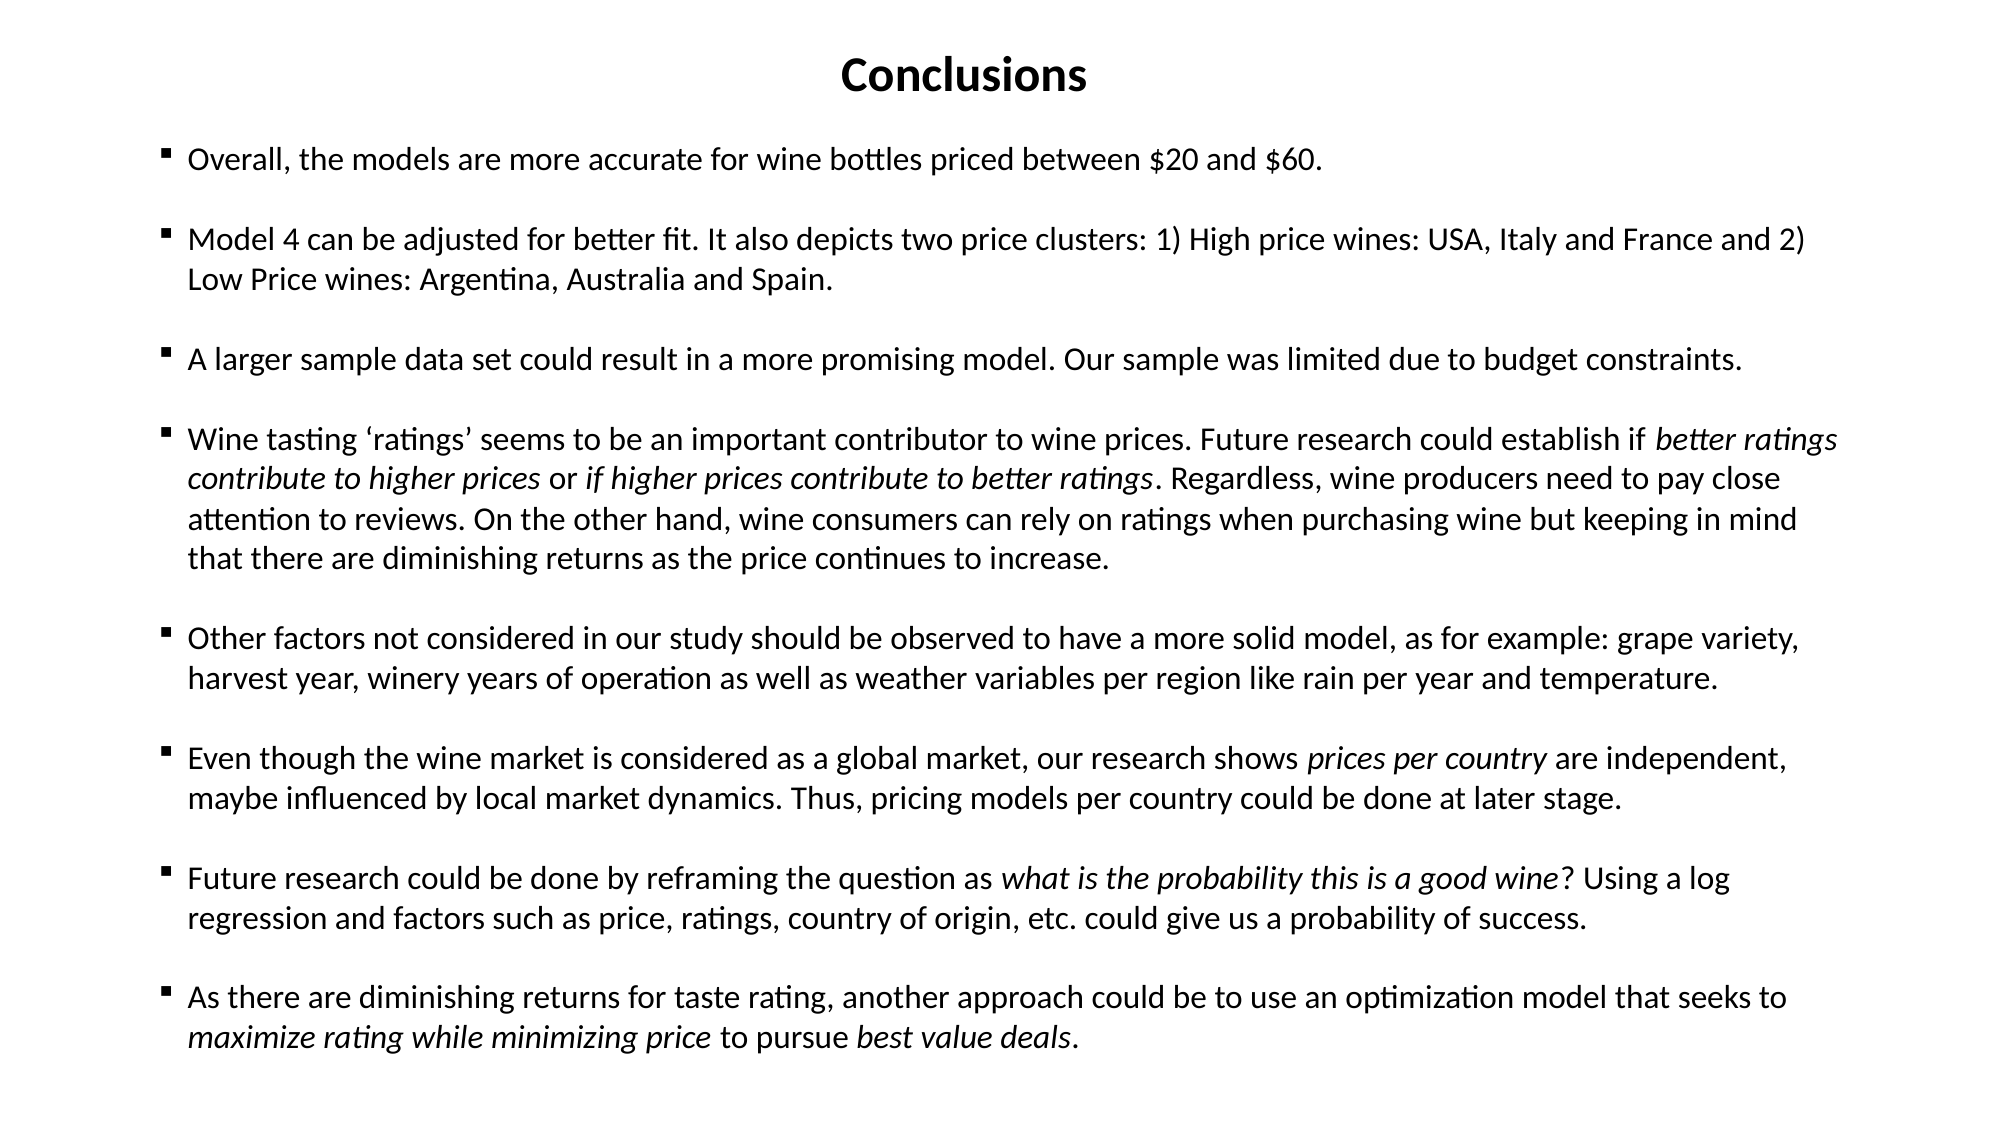

Conclusions
Overall, the models are more accurate for wine bottles priced between $20 and $60.

Model 4 can be adjusted for better fit. It also depicts two price clusters: 1) High price wines: USA, Italy and France and 2) Low Price wines: Argentina, Australia and Spain.

A larger sample data set could result in a more promising model. Our sample was limited due to budget constraints.

Wine tasting ‘ratings’ seems to be an important contributor to wine prices. Future research could establish if better ratings contribute to higher prices or if higher prices contribute to better ratings. Regardless, wine producers need to pay close attention to reviews. On the other hand, wine consumers can rely on ratings when purchasing wine but keeping in mind that there are diminishing returns as the price continues to increase.

Other factors not considered in our study should be observed to have a more solid model, as for example: grape variety, harvest year, winery years of operation as well as weather variables per region like rain per year and temperature.

Even though the wine market is considered as a global market, our research shows prices per country are independent, maybe influenced by local market dynamics. Thus, pricing models per country could be done at later stage.

Future research could be done by reframing the question as what is the probability this is a good wine? Using a log regression and factors such as price, ratings, country of origin, etc. could give us a probability of success.

As there are diminishing returns for taste rating, another approach could be to use an optimization model that seeks to maximize rating while minimizing price to pursue best value deals.